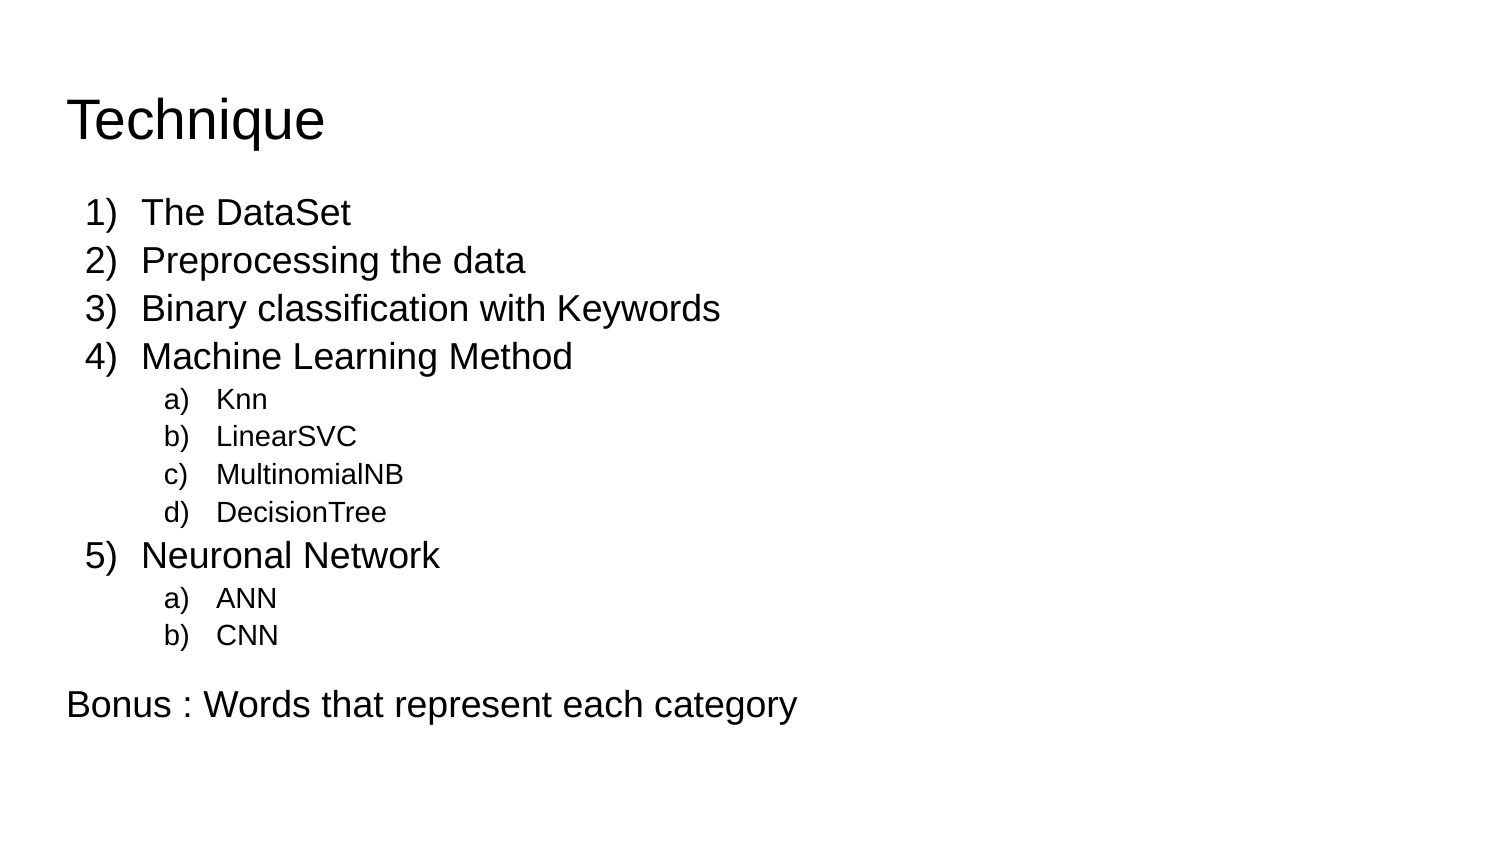

# Technique

The DataSet
Preprocessing the data
Binary classification with Keywords
Machine Learning Method
Knn
LinearSVC
MultinomialNB
DecisionTree
Neuronal Network
ANN
CNN
Bonus : Words that represent each category